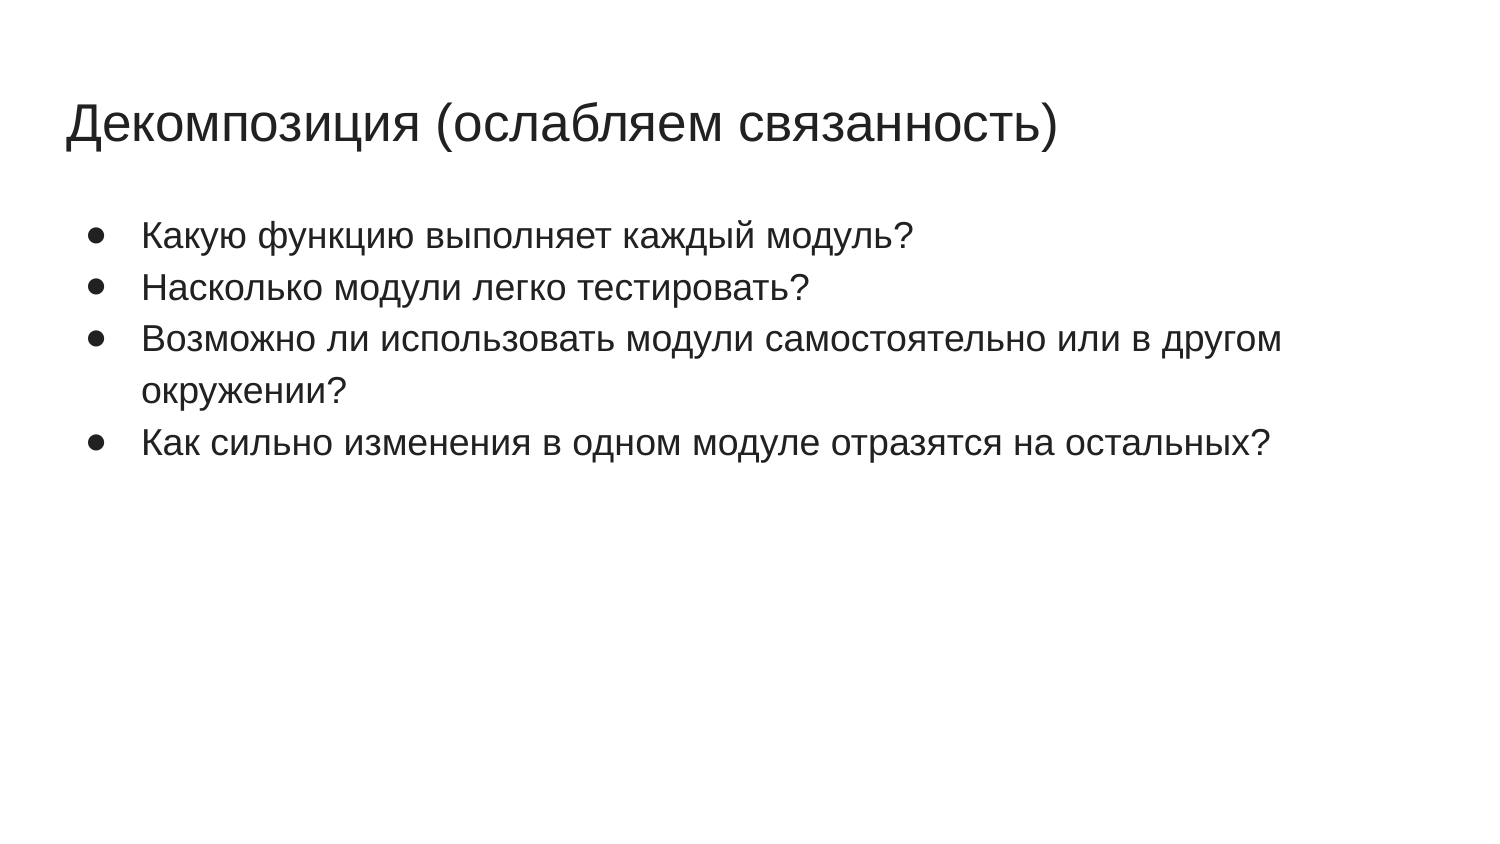

# Декомпозиция (ослабляем связанность)
Какую функцию выполняет каждый модуль?
Насколько модули легко тестировать?
Возможно ли использовать модули самостоятельно или в другом окружении?
Как сильно изменения в одном модуле отразятся на остальных?